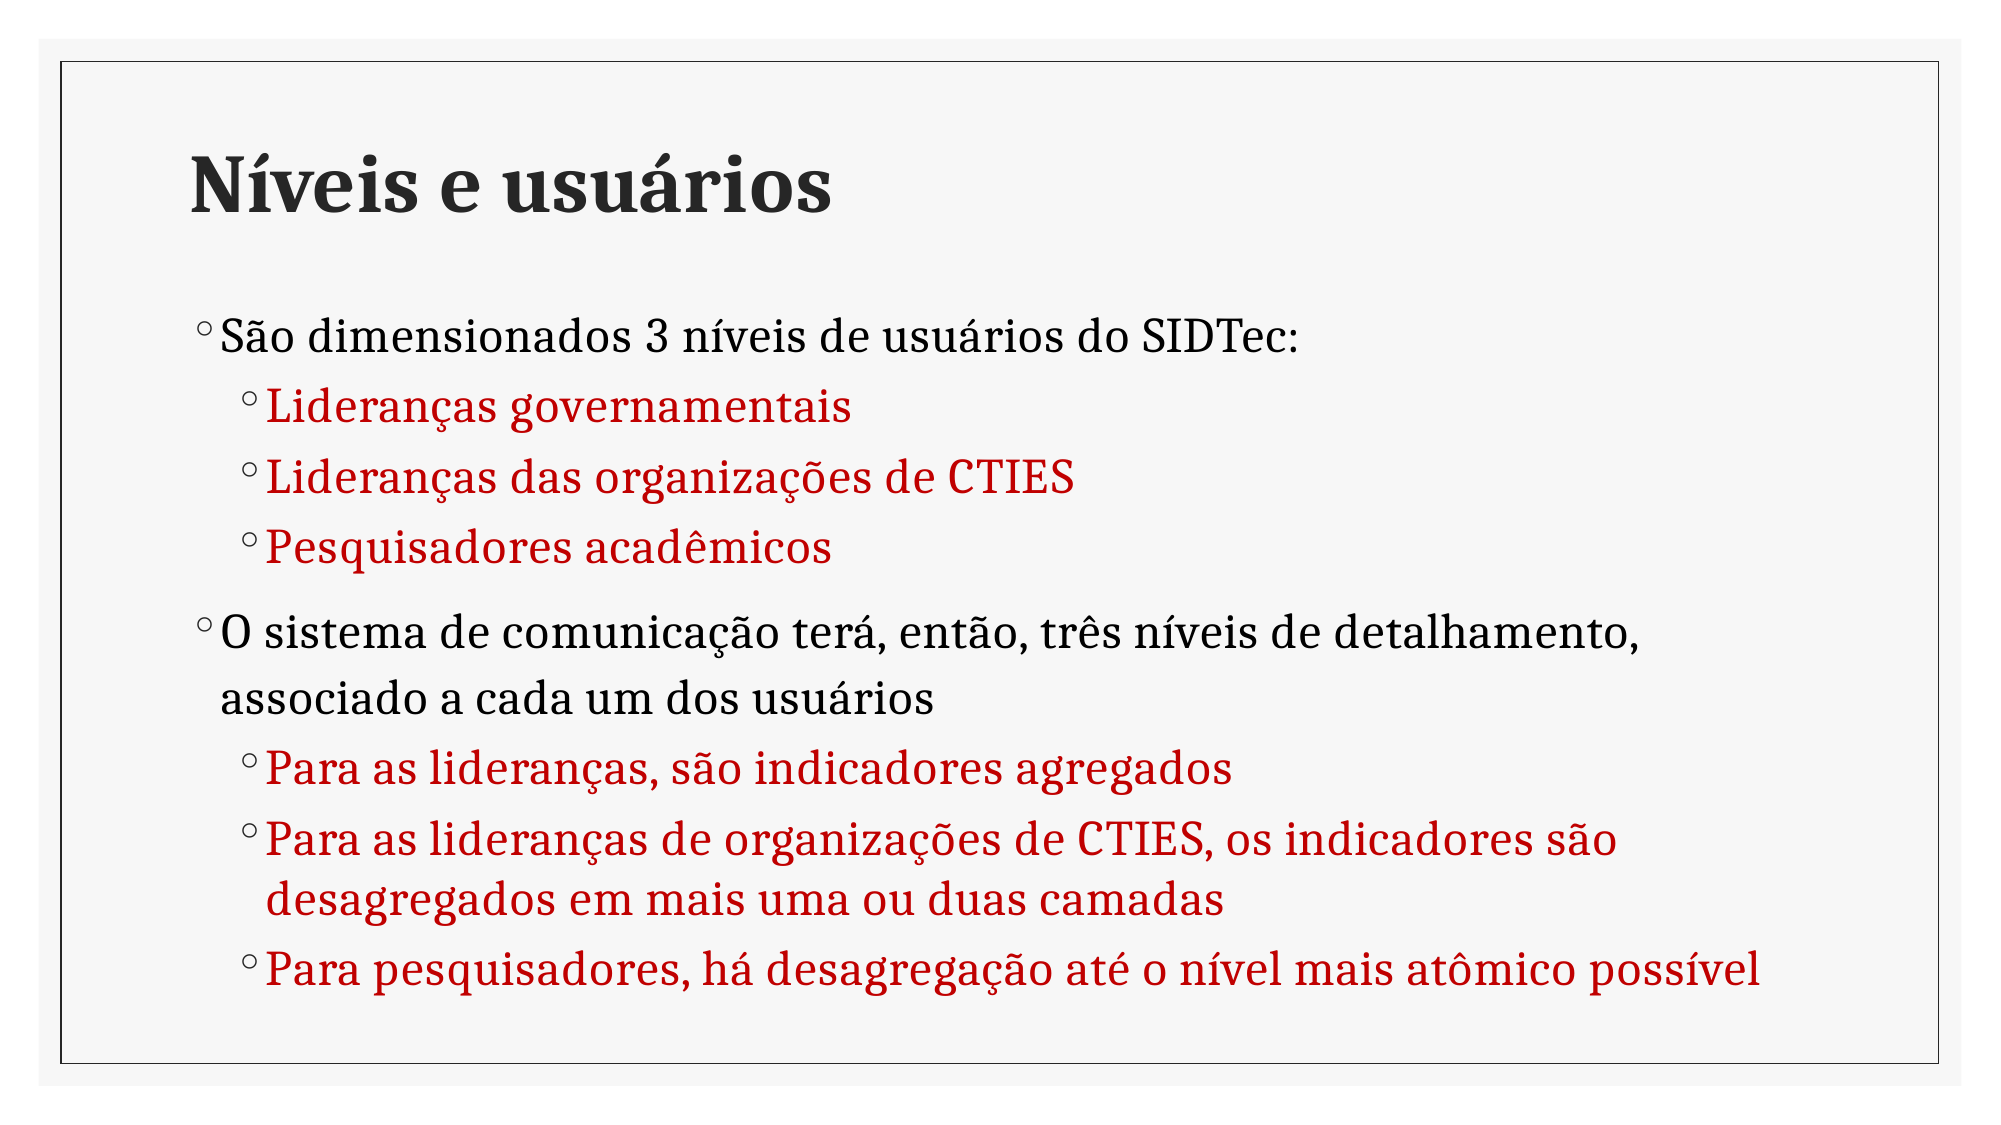

# Níveis e usuários
São dimensionados 3 níveis de usuários do SIDTec:
Lideranças governamentais
Lideranças das organizações de CTIES
Pesquisadores acadêmicos
O sistema de comunicação terá, então, três níveis de detalhamento, associado a cada um dos usuários
Para as lideranças, são indicadores agregados
Para as lideranças de organizações de CTIES, os indicadores são desagregados em mais uma ou duas camadas
Para pesquisadores, há desagregação até o nível mais atômico possível